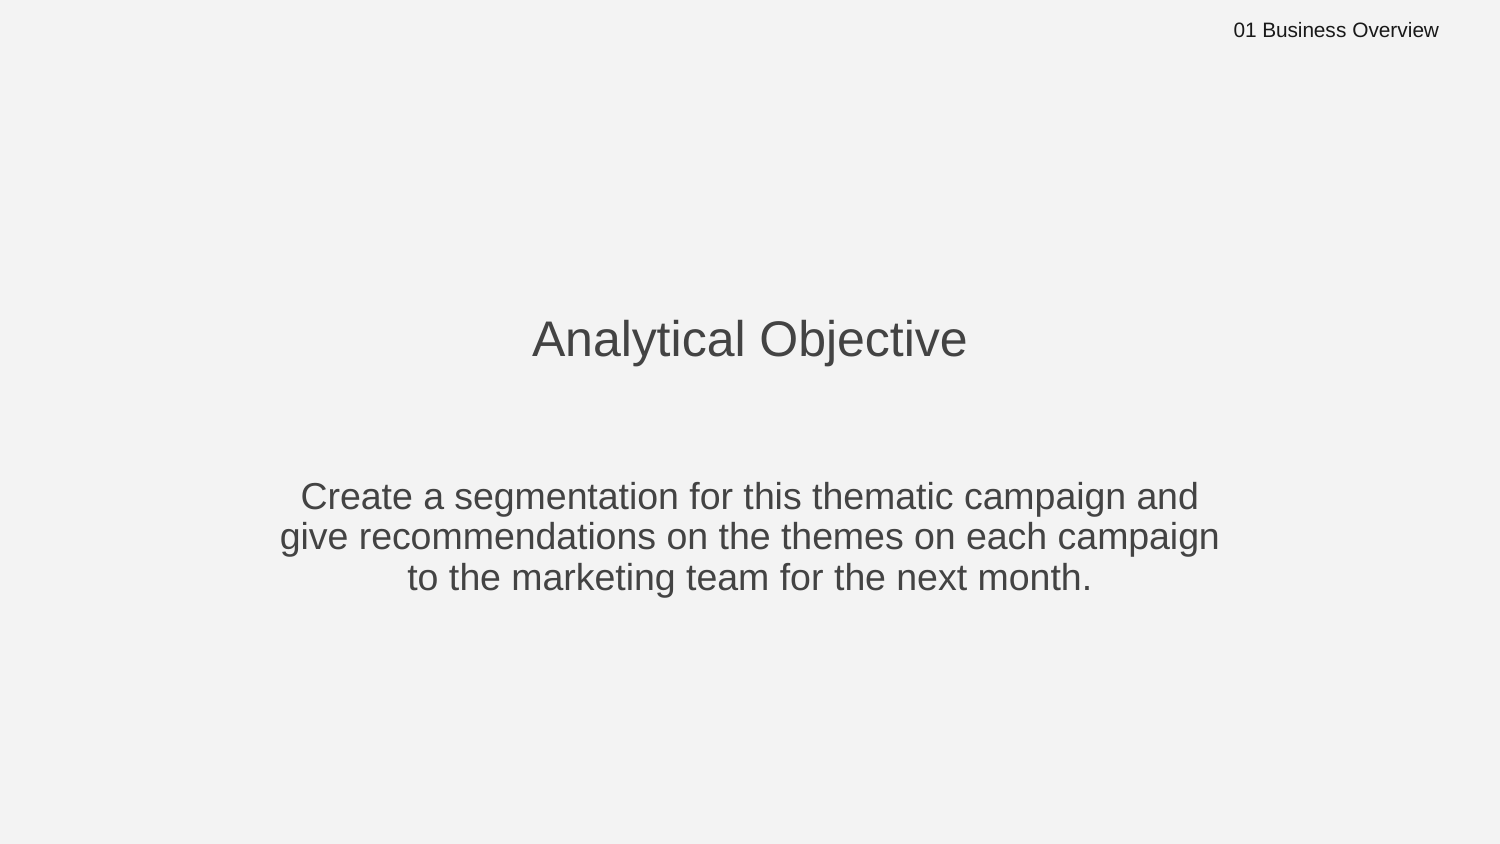

01 Business Overview
# Analytical Objective
Create a segmentation for this thematic campaign and give recommendations on the themes on each campaign to the marketing team for the next month.